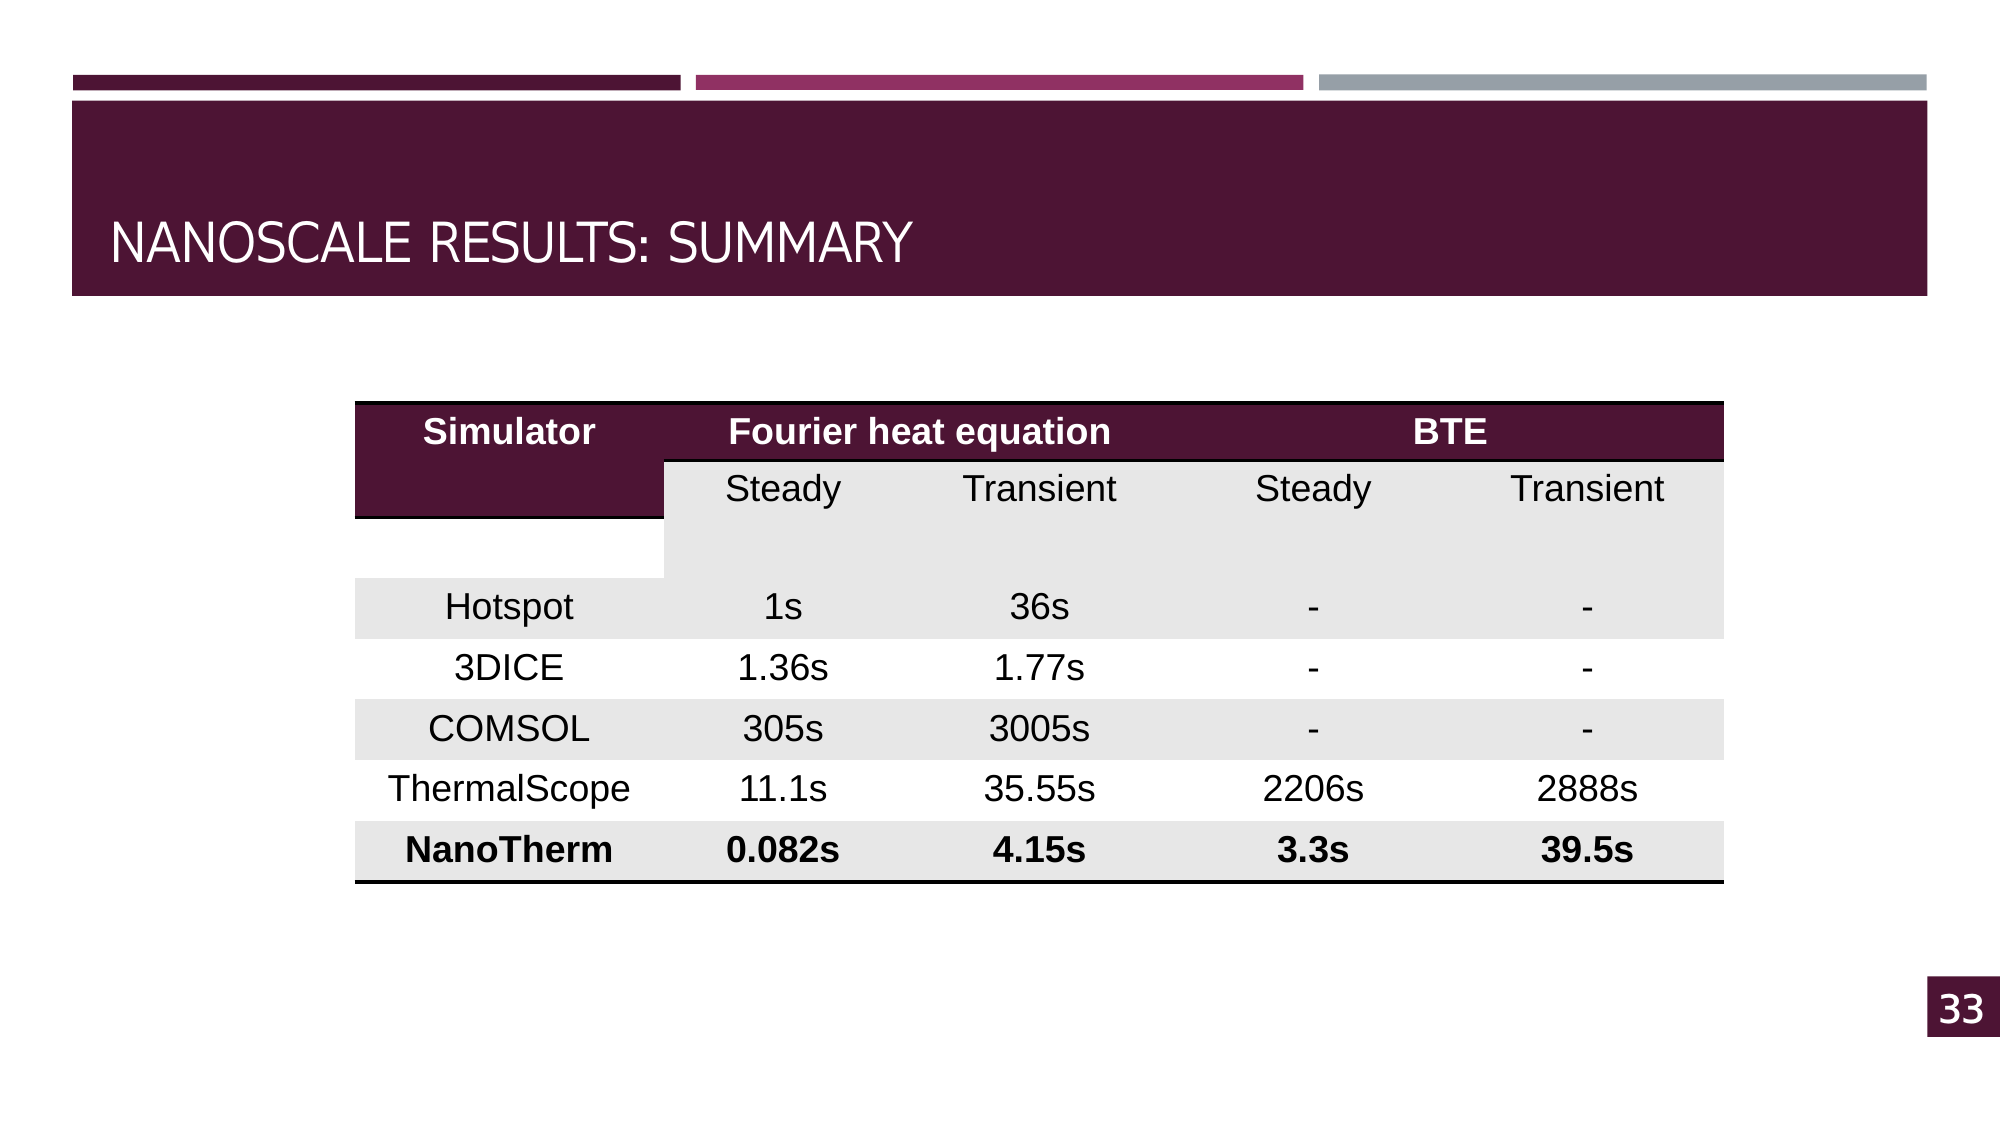

# NANOSCALE RESULTS: SUMMARY
| Simulator | Fourier heat equation |  | BTE |  |
| --- | --- | --- | --- | --- |
|  | Steady | Transient | Steady | Transient |
|  |  |  |  |  |
| Hotspot | 1s | 36s | - | - |
| 3DICE | 1.36s | 1.77s | - | - |
| COMSOL | 305s | 3005s | - | - |
| ThermalScope | 11.1s | 35.55s | 2206s | 2888s |
| NanoTherm | 0.082s | 4.15s | 3.3s | 39.5s |
33